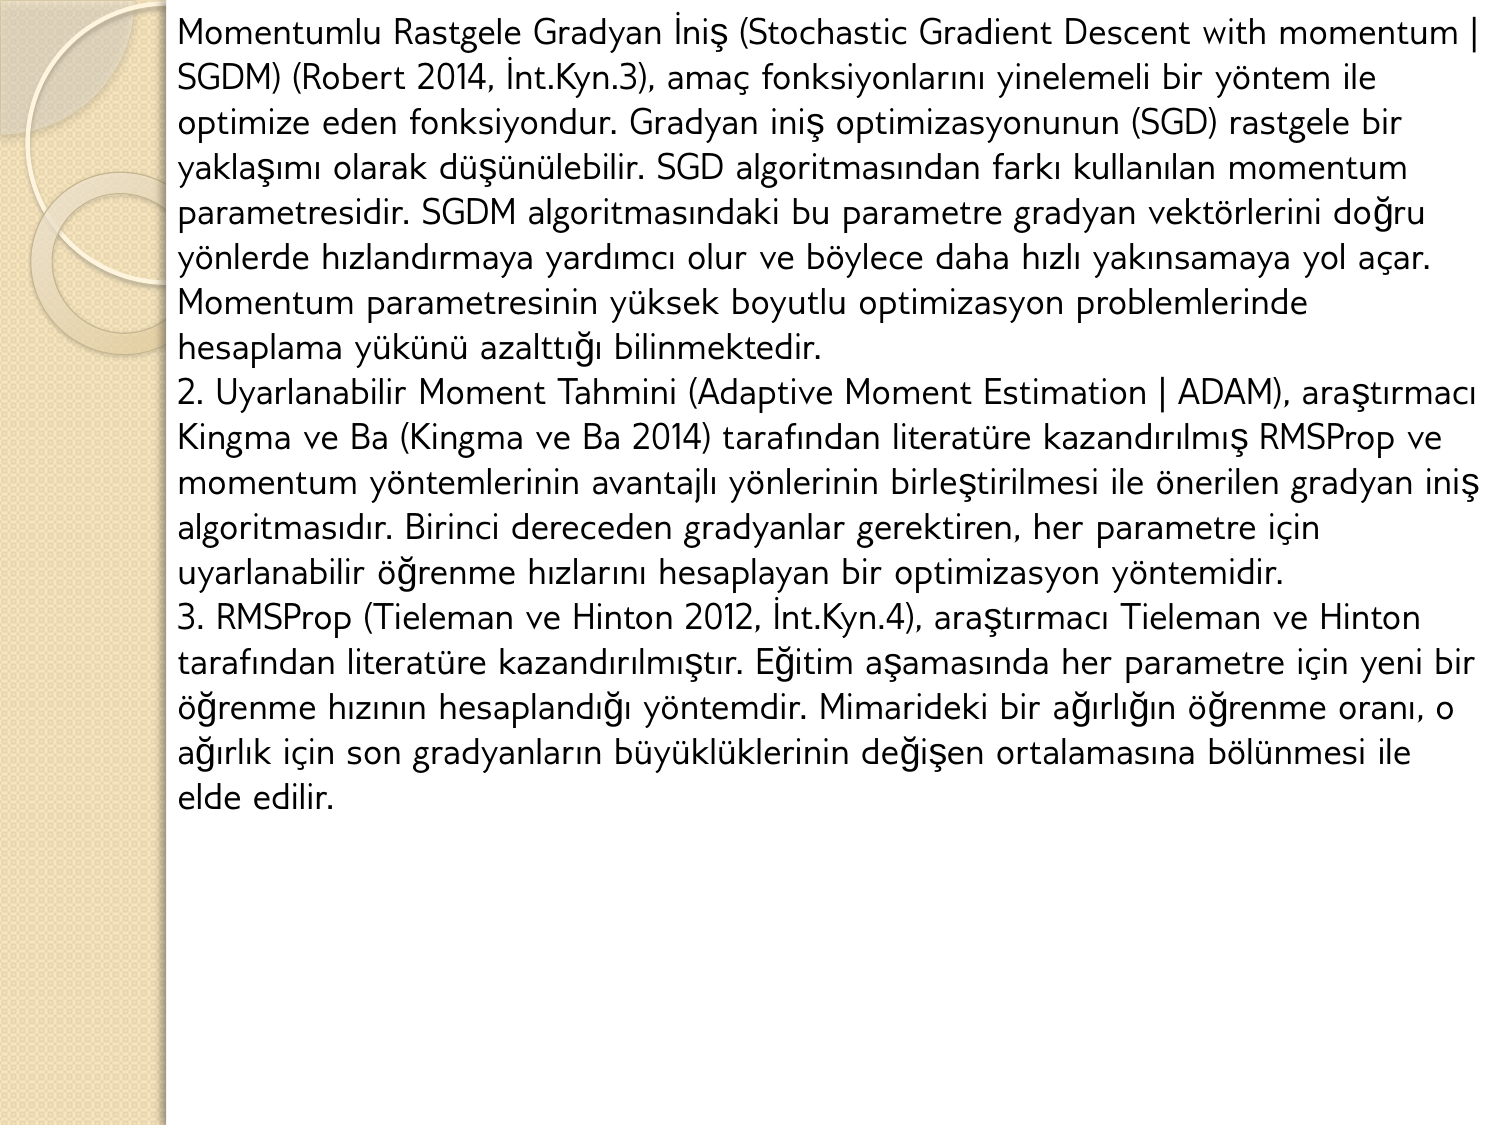

Momentumlu Rastgele Gradyan İniş (Stochastic Gradient Descent with momentum | SGDM) (Robert 2014, İnt.Kyn.3), amaç fonksiyonlarını yinelemeli bir yöntem ile optimize eden fonksiyondur. Gradyan iniş optimizasyonunun (SGD) rastgele bir yaklaşımı olarak düşünülebilir. SGD algoritmasından farkı kullanılan momentum parametresidir. SGDM algoritmasındaki bu parametre gradyan vektörlerini doğru yönlerde hızlandırmaya yardımcı olur ve böylece daha hızlı yakınsamaya yol açar. Momentum parametresinin yüksek boyutlu optimizasyon problemlerinde hesaplama yükünü azalttığı bilinmektedir.
2. Uyarlanabilir Moment Tahmini (Adaptive Moment Estimation | ADAM), araştırmacı Kingma ve Ba (Kingma ve Ba 2014) tarafından literatüre kazandırılmış RMSProp ve momentum yöntemlerinin avantajlı yönlerinin birleştirilmesi ile önerilen gradyan iniş algoritmasıdır. Birinci dereceden gradyanlar gerektiren, her parametre için uyarlanabilir öğrenme hızlarını hesaplayan bir optimizasyon yöntemidir.
3. RMSProp (Tieleman ve Hinton 2012, İnt.Kyn.4), araştırmacı Tieleman ve Hinton tarafından literatüre kazandırılmıştır. Eğitim aşamasında her parametre için yeni bir öğrenme hızının hesaplandığı yöntemdir. Mimarideki bir ağırlığın öğrenme oranı, o ağırlık için son gradyanların büyüklüklerinin değişen ortalamasına bölünmesi ile elde edilir.